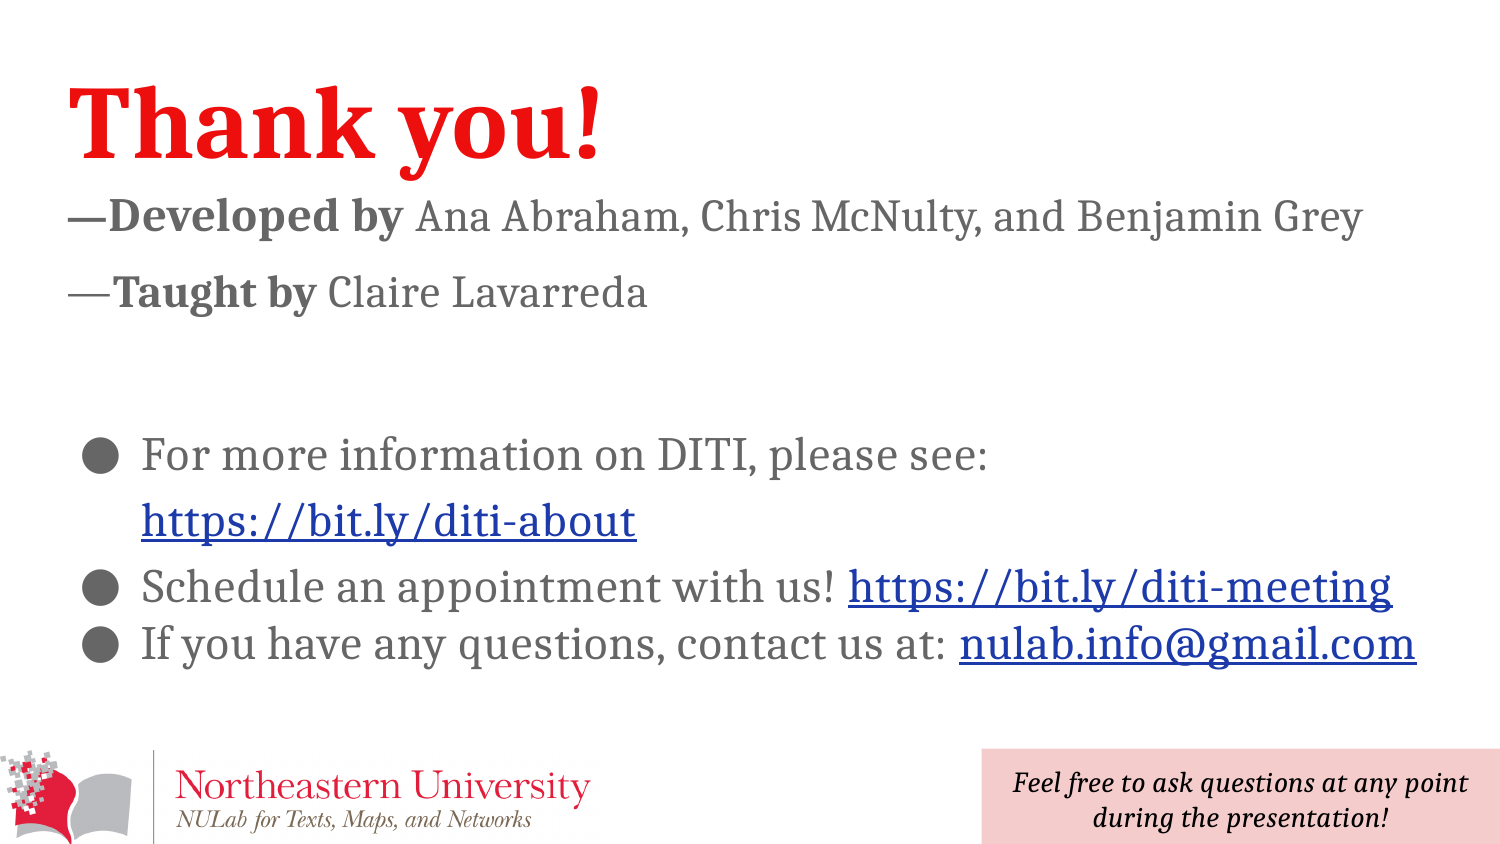

# Thank you!

—Developed by Ana Abraham, Chris McNulty, and Benjamin Grey
—Taught by Claire Lavarreda

For more information on DITI, please see: https://bit.ly/diti-about
Schedule an appointment with us! https://bit.ly/diti-meeting
If you have any questions, contact us at: nulab.info@gmail.com